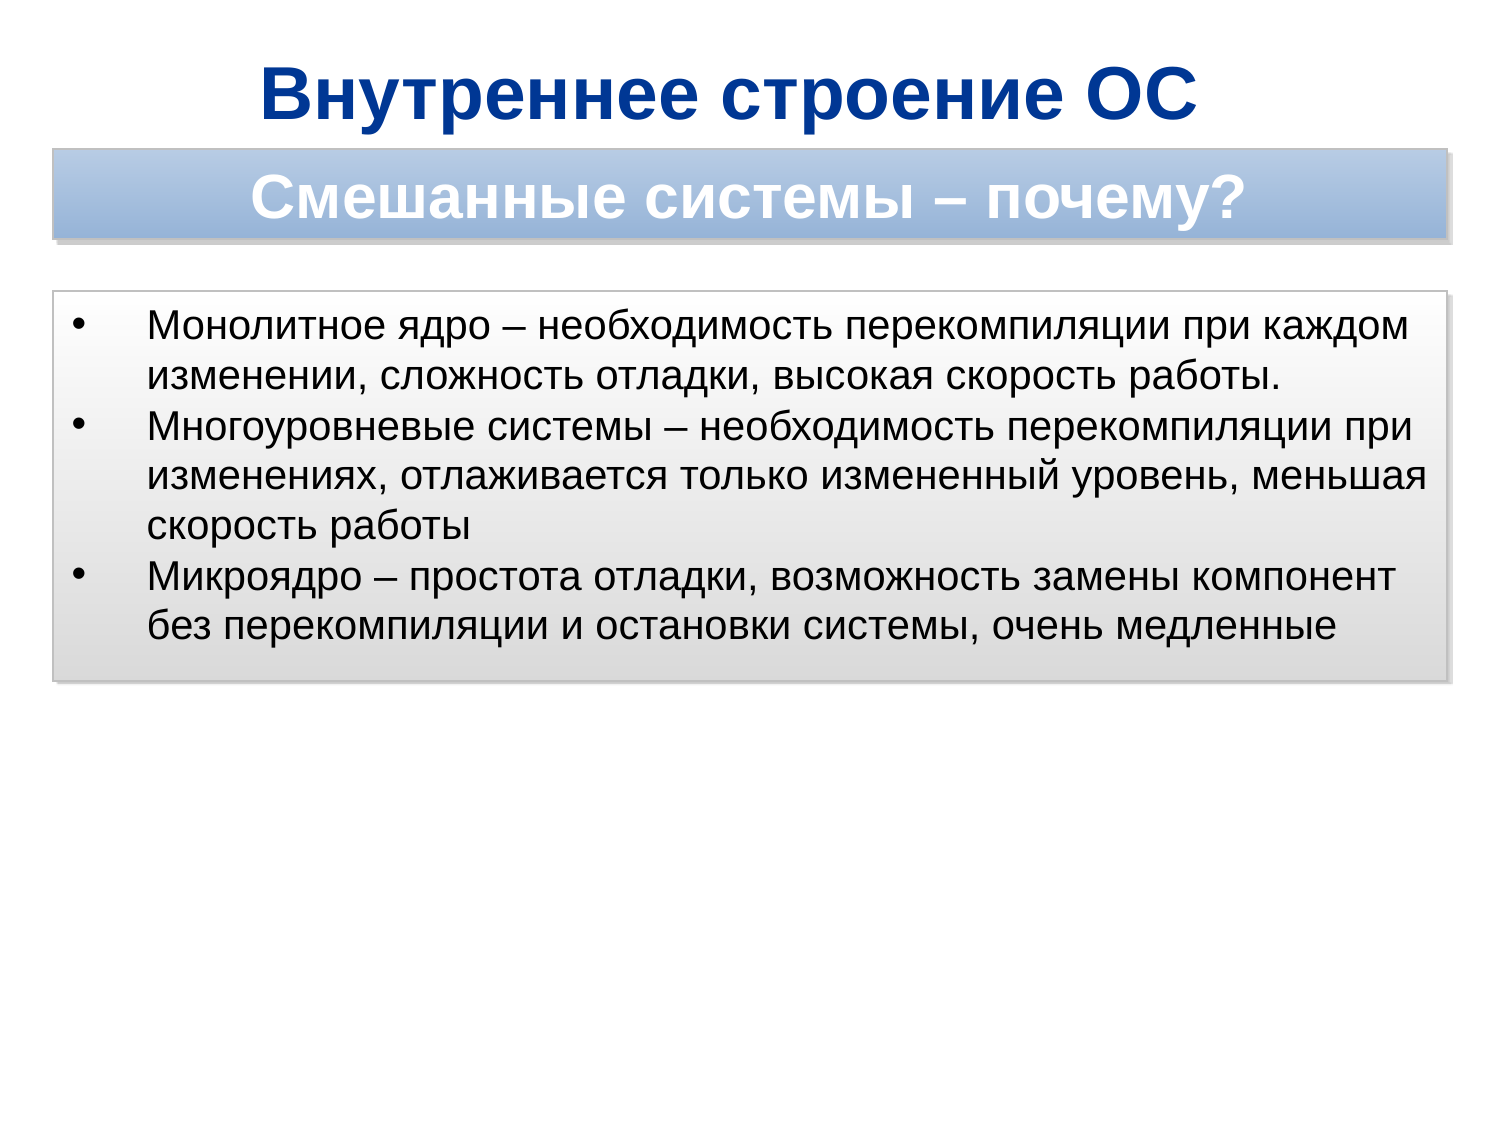

Внутреннее строение ОС
Смешанные системы – почему?

Монолитное ядро – необходимость перекомпиляции при каждом изменении, сложность отладки, высокая скорость работы.
Многоуровневые системы – необходимость перекомпиляции при изменениях, отлаживается только измененный уровень, меньшая скорость работы
Микроядро – простота отладки, возможность замены компонент без перекомпиляции и остановки системы, очень медленные